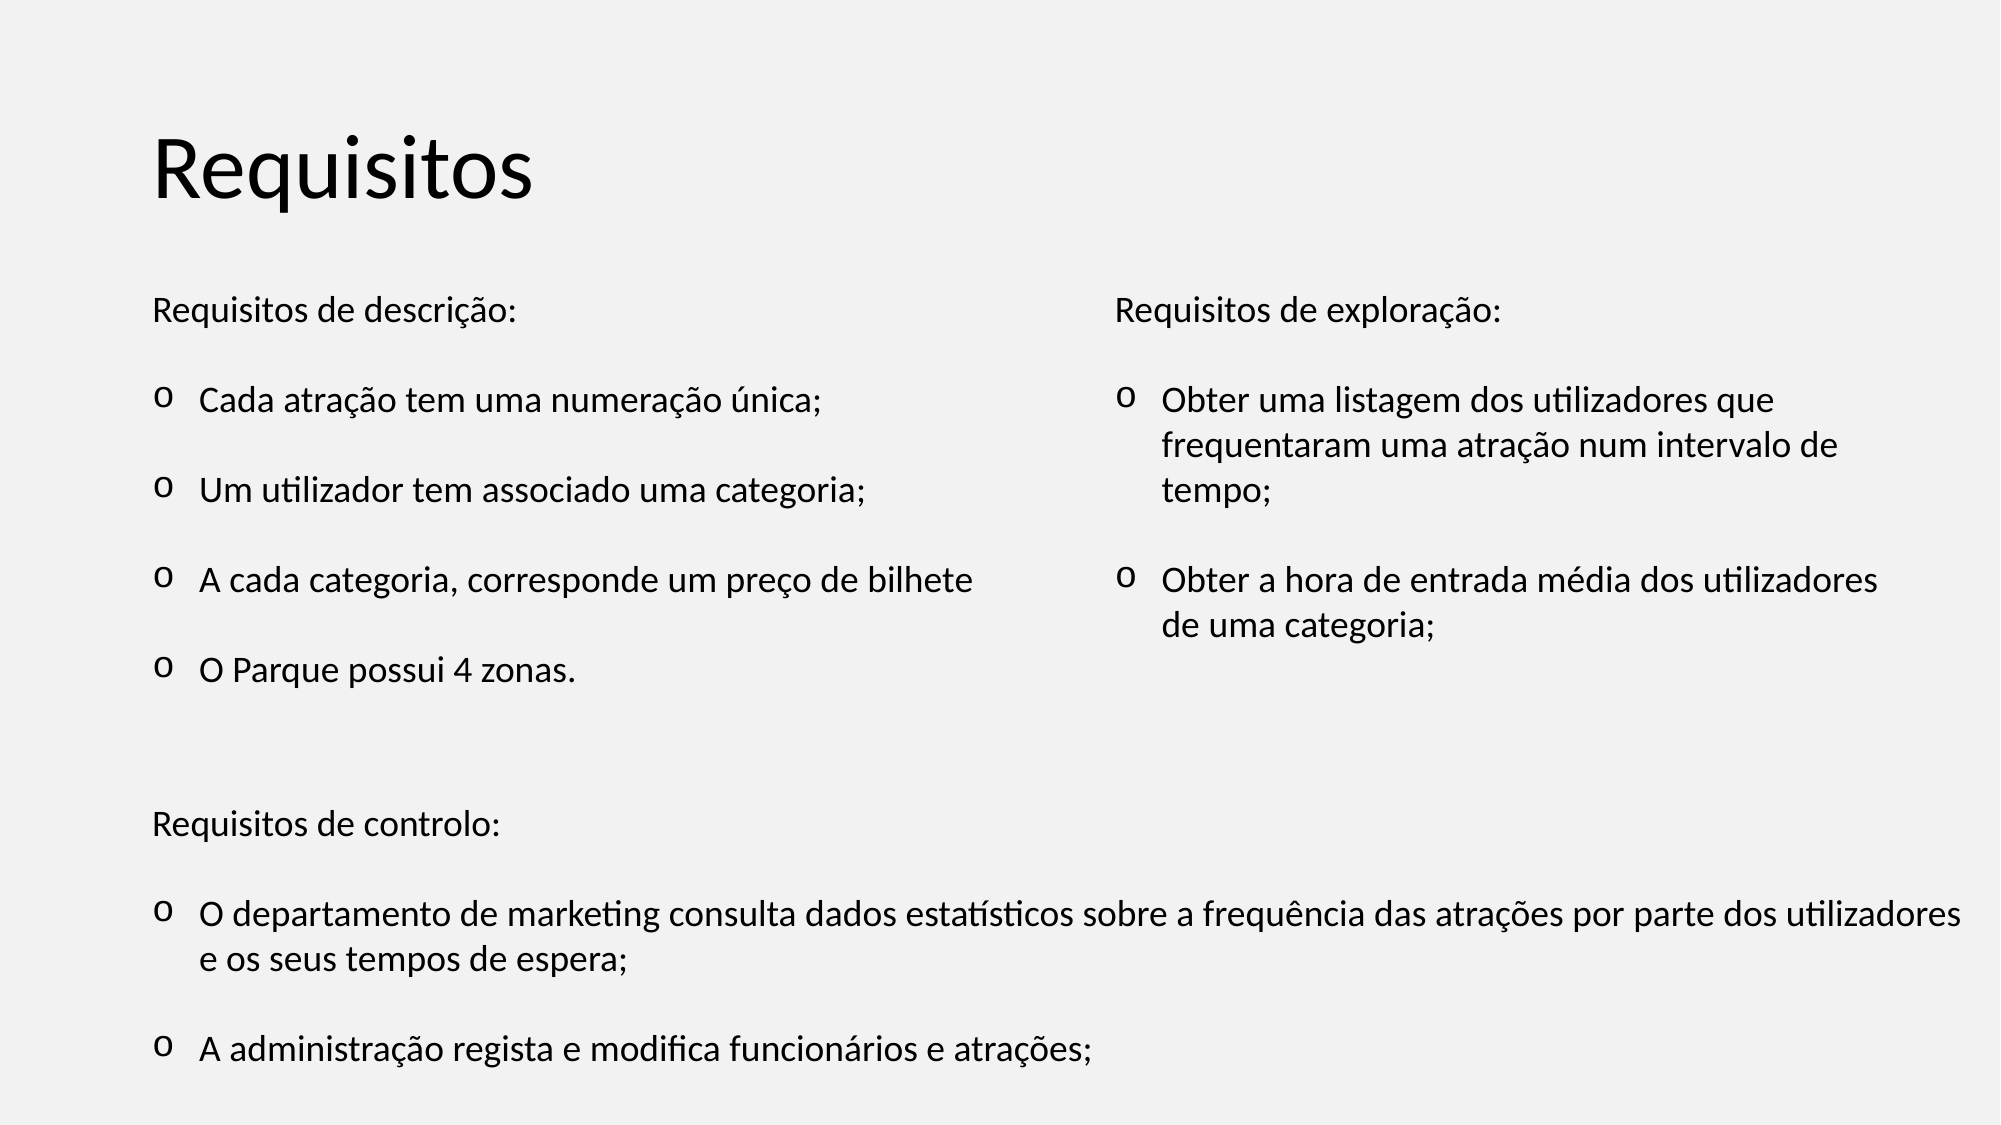

# Requisitos
Requisitos de descrição:

Cada atração tem uma numeração única;

Um utilizador tem associado uma categoria;

A cada categoria, corresponde um preço de bilhete

O Parque possui 4 zonas.
Requisitos de exploração:

Obter uma listagem dos utilizadores que frequentaram uma atração num intervalo de tempo;

Obter a hora de entrada média dos utilizadores de uma categoria;

Requisitos de controlo:

O departamento de marketing consulta dados estatísticos sobre a frequência das atrações por parte dos utilizadores e os seus tempos de espera;

A administração regista e modifica funcionários e atrações;